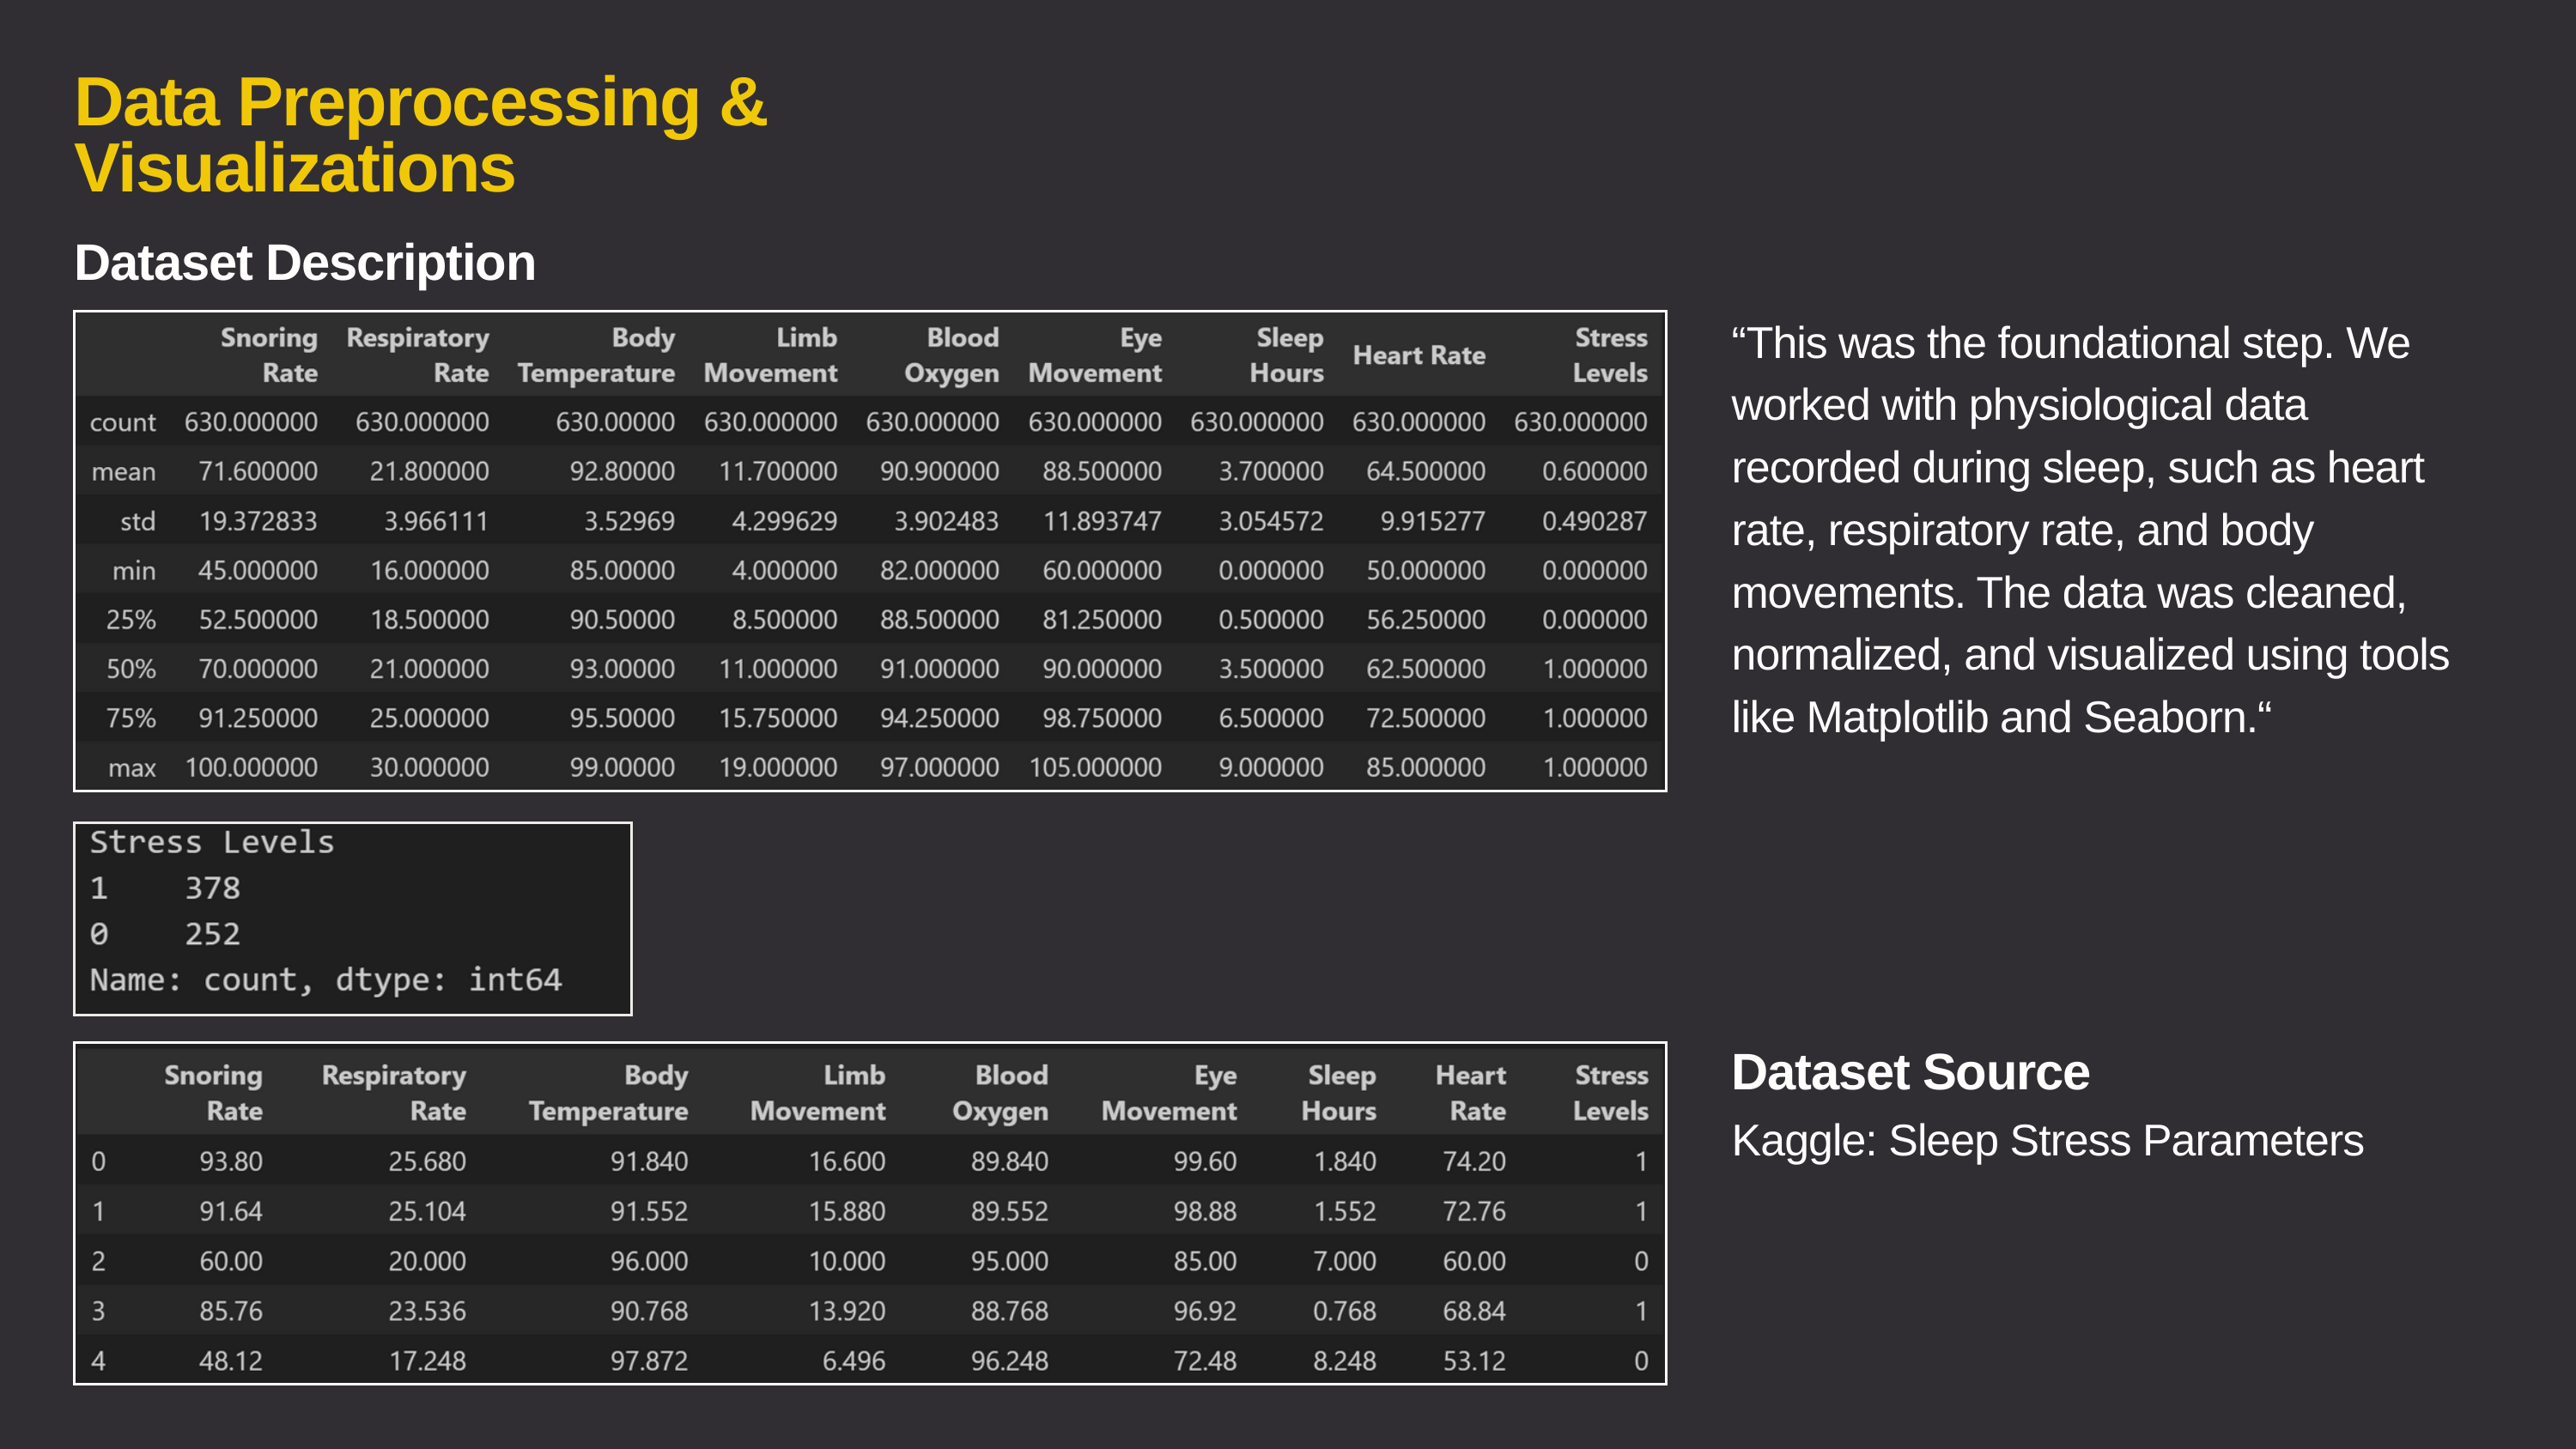

Data Preprocessing & Visualizations
Dataset Description
“This was the foundational step. We worked with physiological data recorded during sleep, such as heart rate, respiratory rate, and body movements. The data was cleaned, normalized, and visualized using tools like Matplotlib and Seaborn.“

Dataset Source
Kaggle: Sleep Stress Parameters